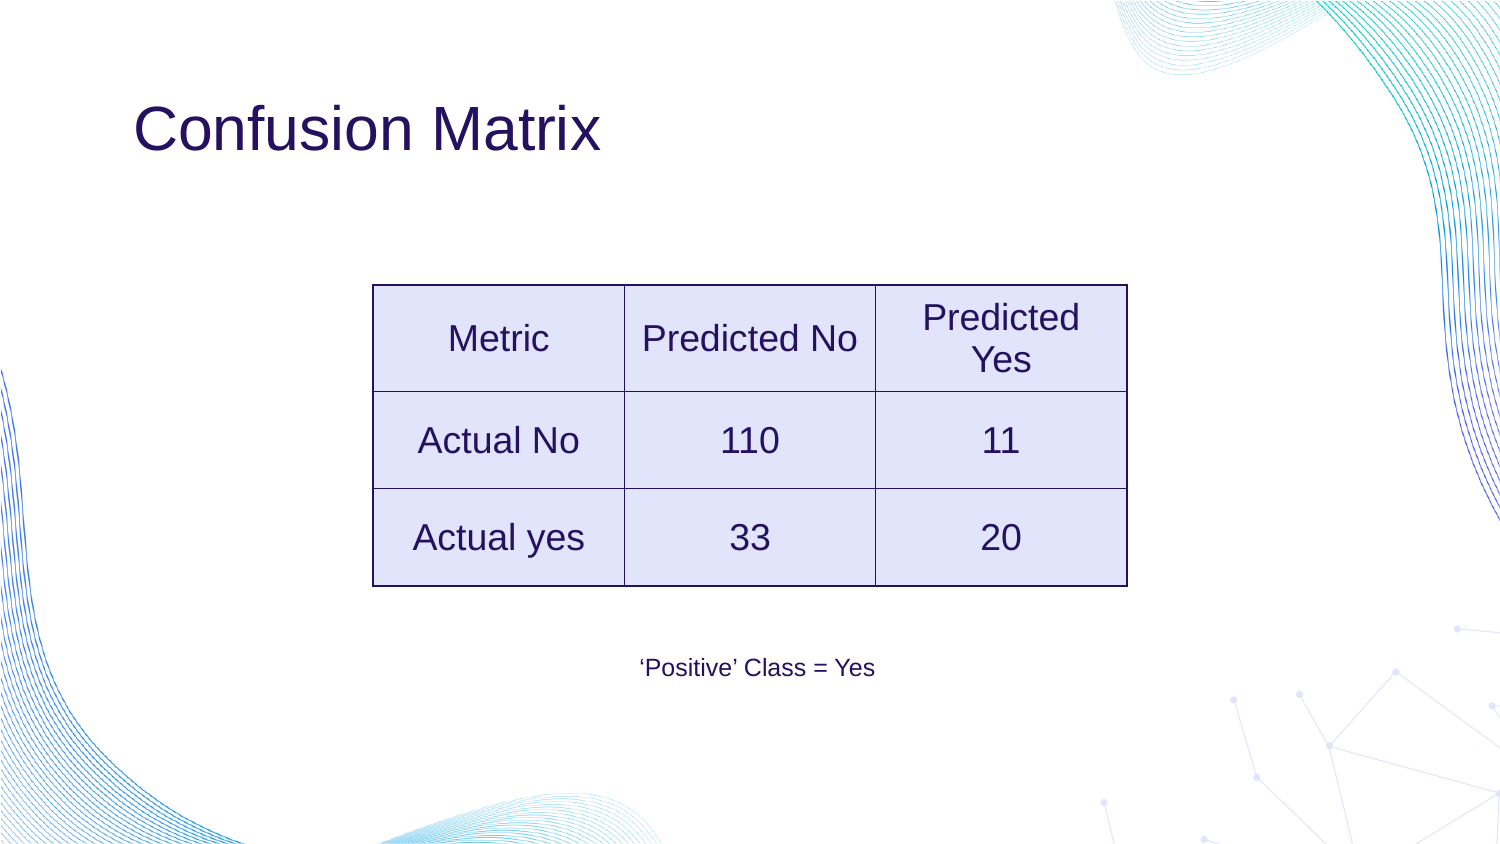

# Confusion Matrix
| Metric | Predicted No | Predicted Yes |
| --- | --- | --- |
| Actual No | 110 | 11 |
| Actual yes | 33 | 20 |
‘Positive’ Class = Yes